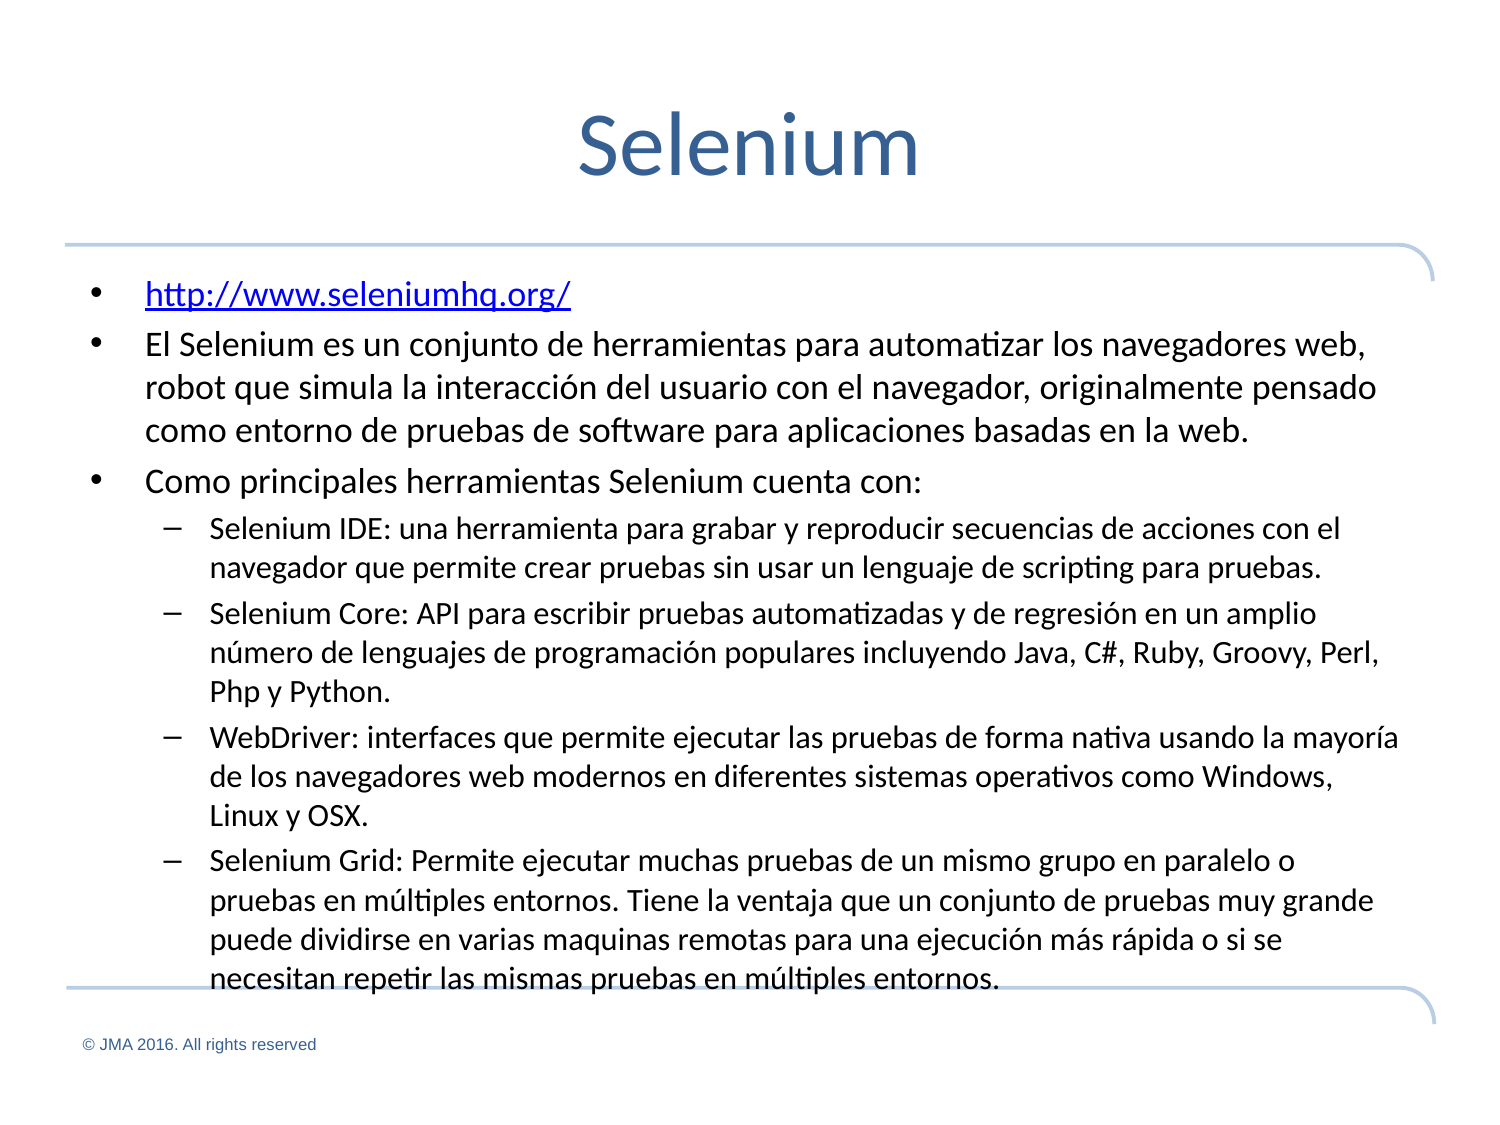

# Selenium
http://www.seleniumhq.org/
El Selenium es un conjunto de herramientas para automatizar los navegadores web, robot que simula la interacción del usuario con el navegador, originalmente pensado como entorno de pruebas de software para aplicaciones basadas en la web.
Como principales herramientas Selenium cuenta con:
Selenium IDE: una herramienta para grabar y reproducir secuencias de acciones con el navegador que permite crear pruebas sin usar un lenguaje de scripting para pruebas.
Selenium Core: API para escribir pruebas automatizadas y de regresión en un amplio número de lenguajes de programación populares incluyendo Java, C#, Ruby, Groovy, Perl, Php y Python.
WebDriver: interfaces que permite ejecutar las pruebas de forma nativa usando la mayoría de los navegadores web modernos en diferentes sistemas operativos como Windows, Linux y OSX.
Selenium Grid: Permite ejecutar muchas pruebas de un mismo grupo en paralelo o pruebas en múltiples entornos. Tiene la ventaja que un conjunto de pruebas muy grande puede dividirse en varias maquinas remotas para una ejecución más rápida o si se necesitan repetir las mismas pruebas en múltiples entornos.